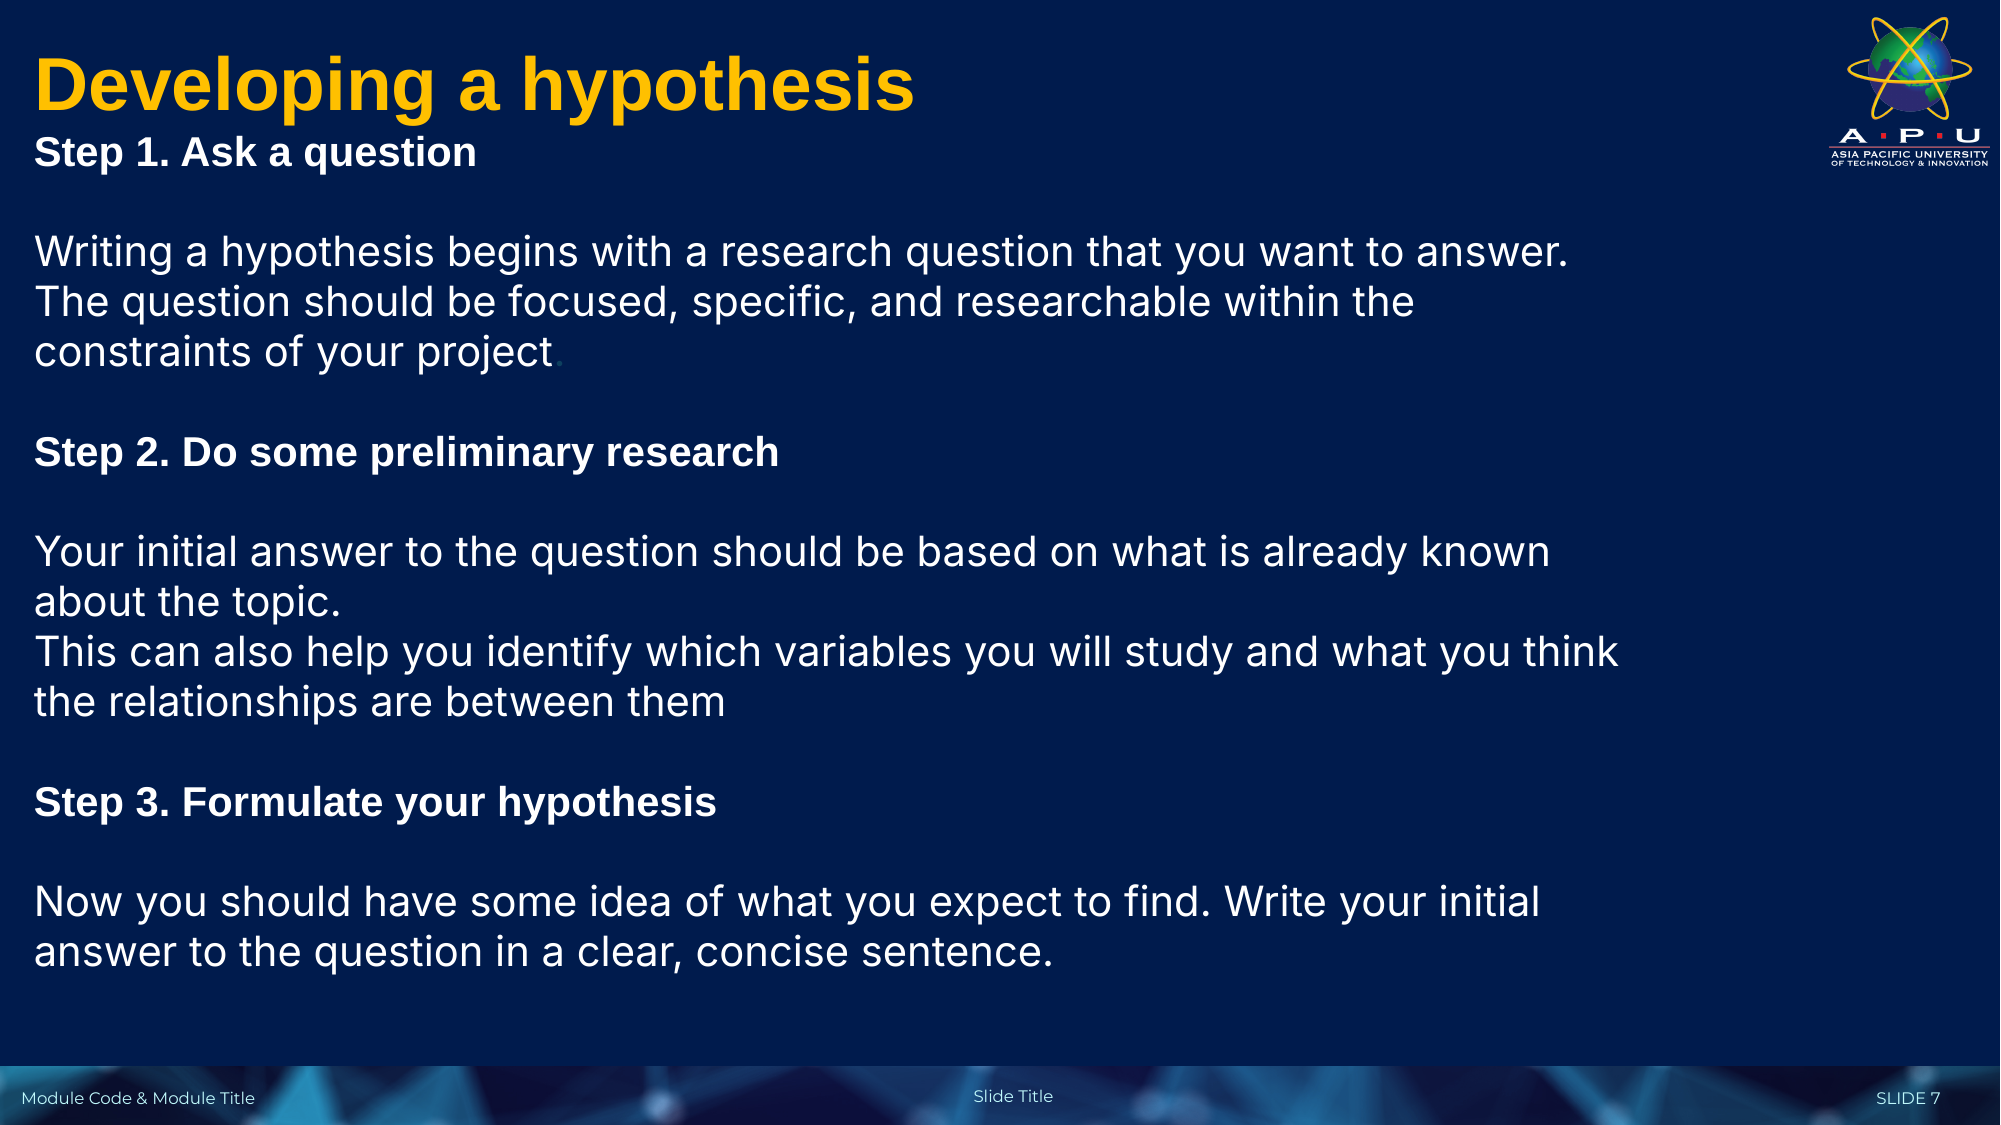

# Developing a hypothesis
Step 1. Ask a question

Writing a hypothesis begins with a research question that you want to answer. The question should be focused, specific, and researchable within the constraints of your project.

Step 2. Do some preliminary research

Your initial answer to the question should be based on what is already known about the topic.
This can also help you identify which variables you will study and what you think the relationships are between them

Step 3. Formulate your hypothesis

Now you should have some idea of what you expect to find. Write your initial answer to the question in a clear, concise sentence.